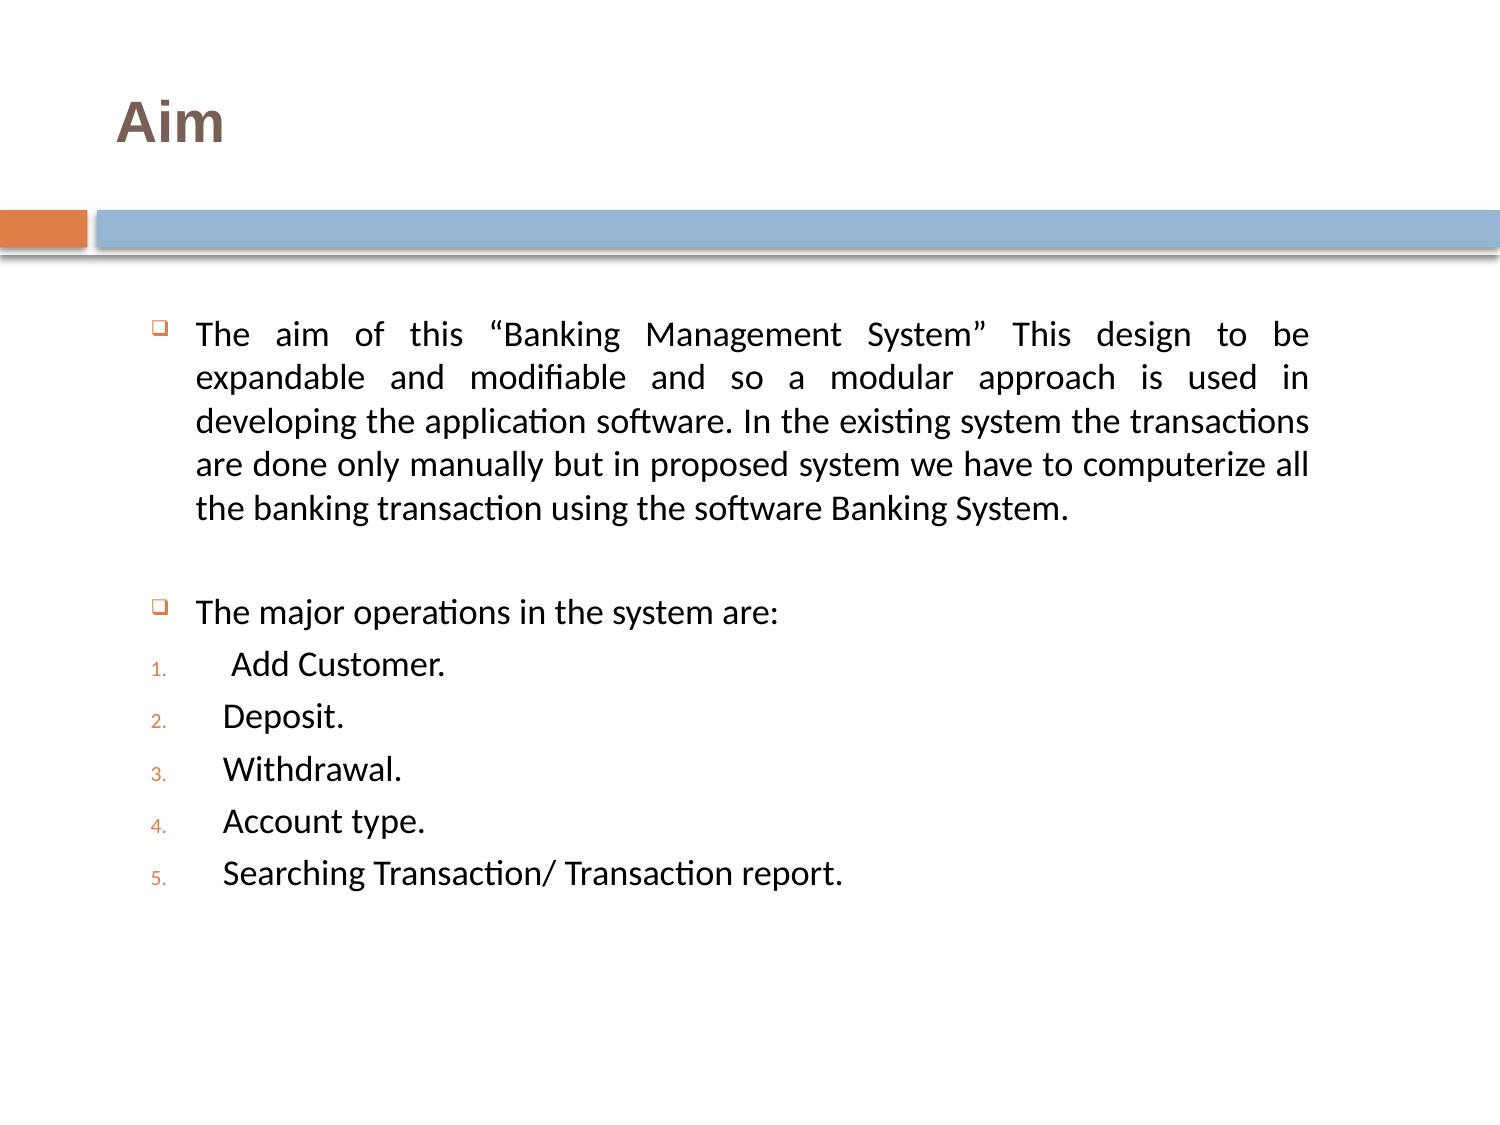

# Aim
The aim of this “Banking Management System” This design to be expandable and modifiable and so a modular approach is used in developing the application software. In the existing system the transactions are done only manually but in proposed system we have to computerize all the banking transaction using the software Banking System.

The major operations in the system are:
 Add Customer.
Deposit.
Withdrawal.
Account type.
Searching Transaction/ Transaction report.